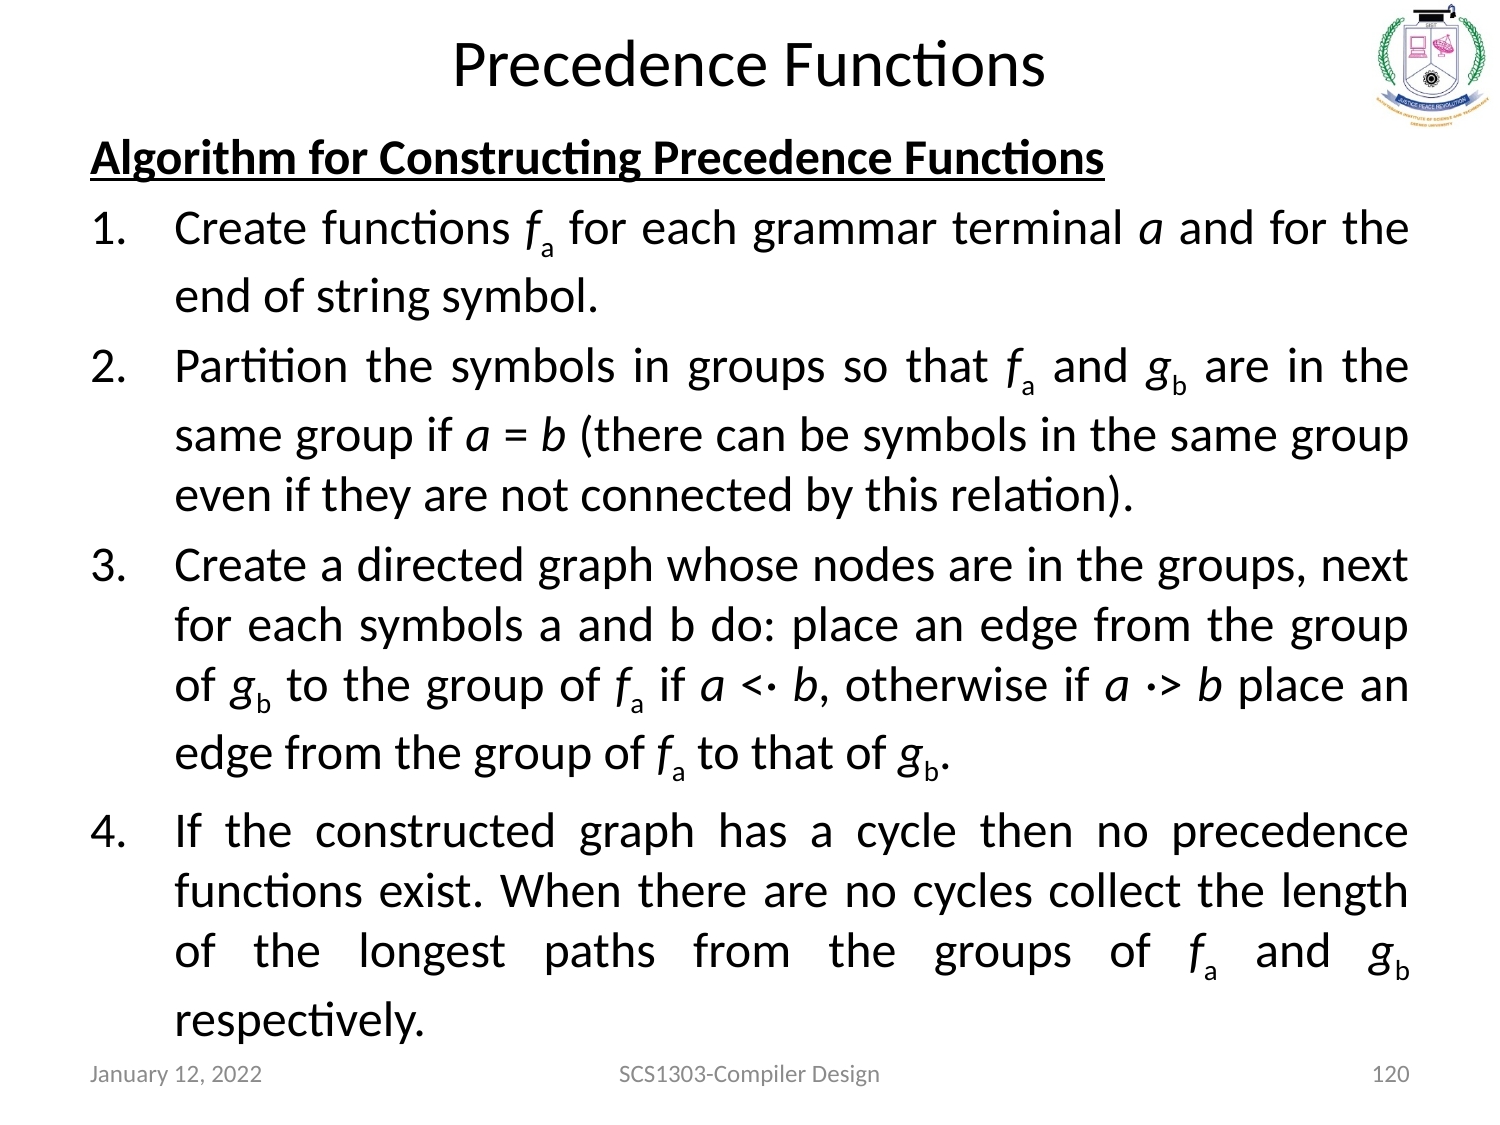

# Precedence Functions
Algorithm for Constructing Precedence Functions
Create functions fa for each grammar terminal a and for the end of string symbol.
Partition the symbols in groups so that fa and gb are in the same group if a = b (there can be symbols in the same group even if they are not connected by this relation).
Create a directed graph whose nodes are in the groups, next for each symbols a and b do: place an edge from the group of gb to the group of fa if a <· b, otherwise if a ·> b place an edge from the group of fa to that of gb.
If the constructed graph has a cycle then no precedence functions exist. When there are no cycles collect the length of the longest paths from the groups of fa and gb respectively.
January 12, 2022
SCS1303-Compiler Design
120